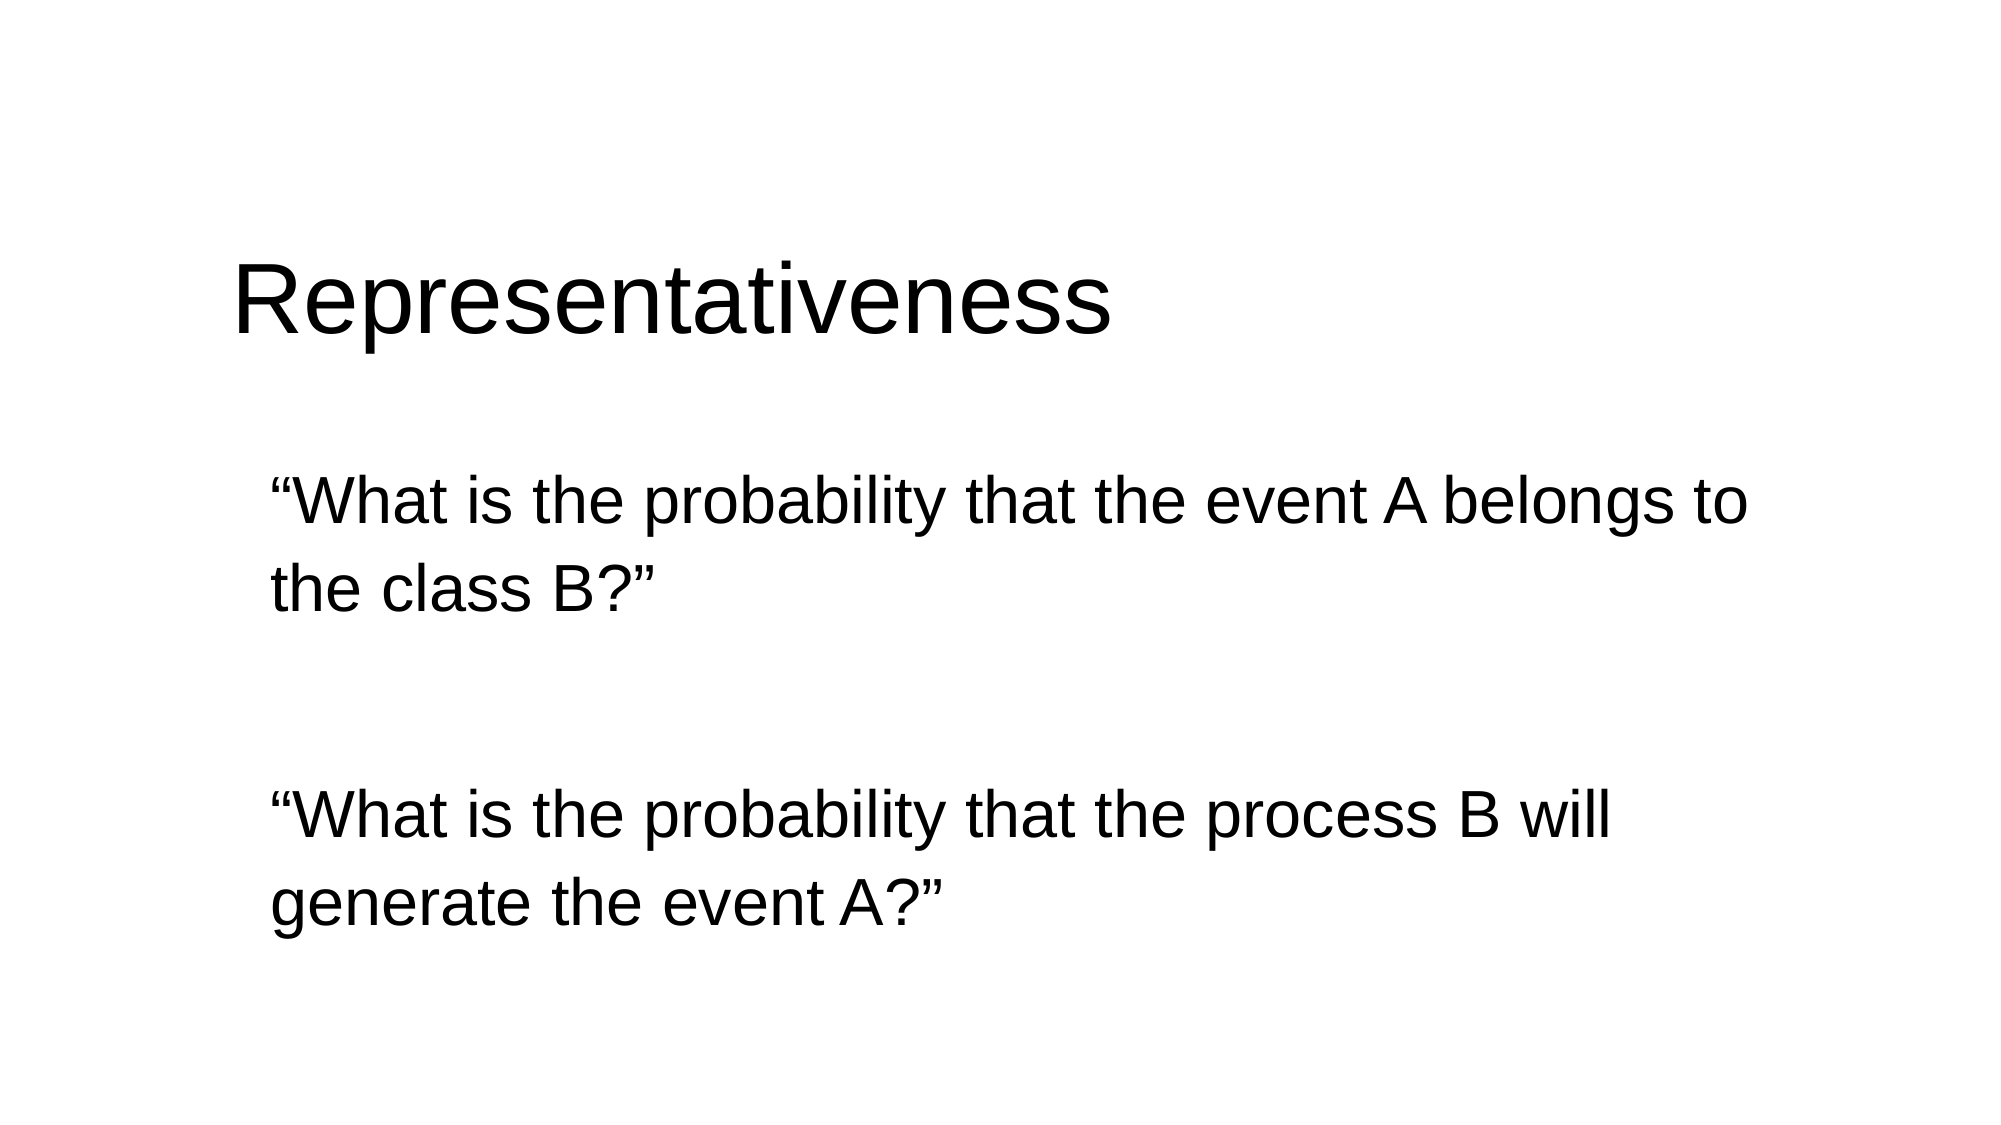

Representativeness
“What is the probability that the event A belongs to the class B?”

“What is the probability that the process B will generate the event A?”